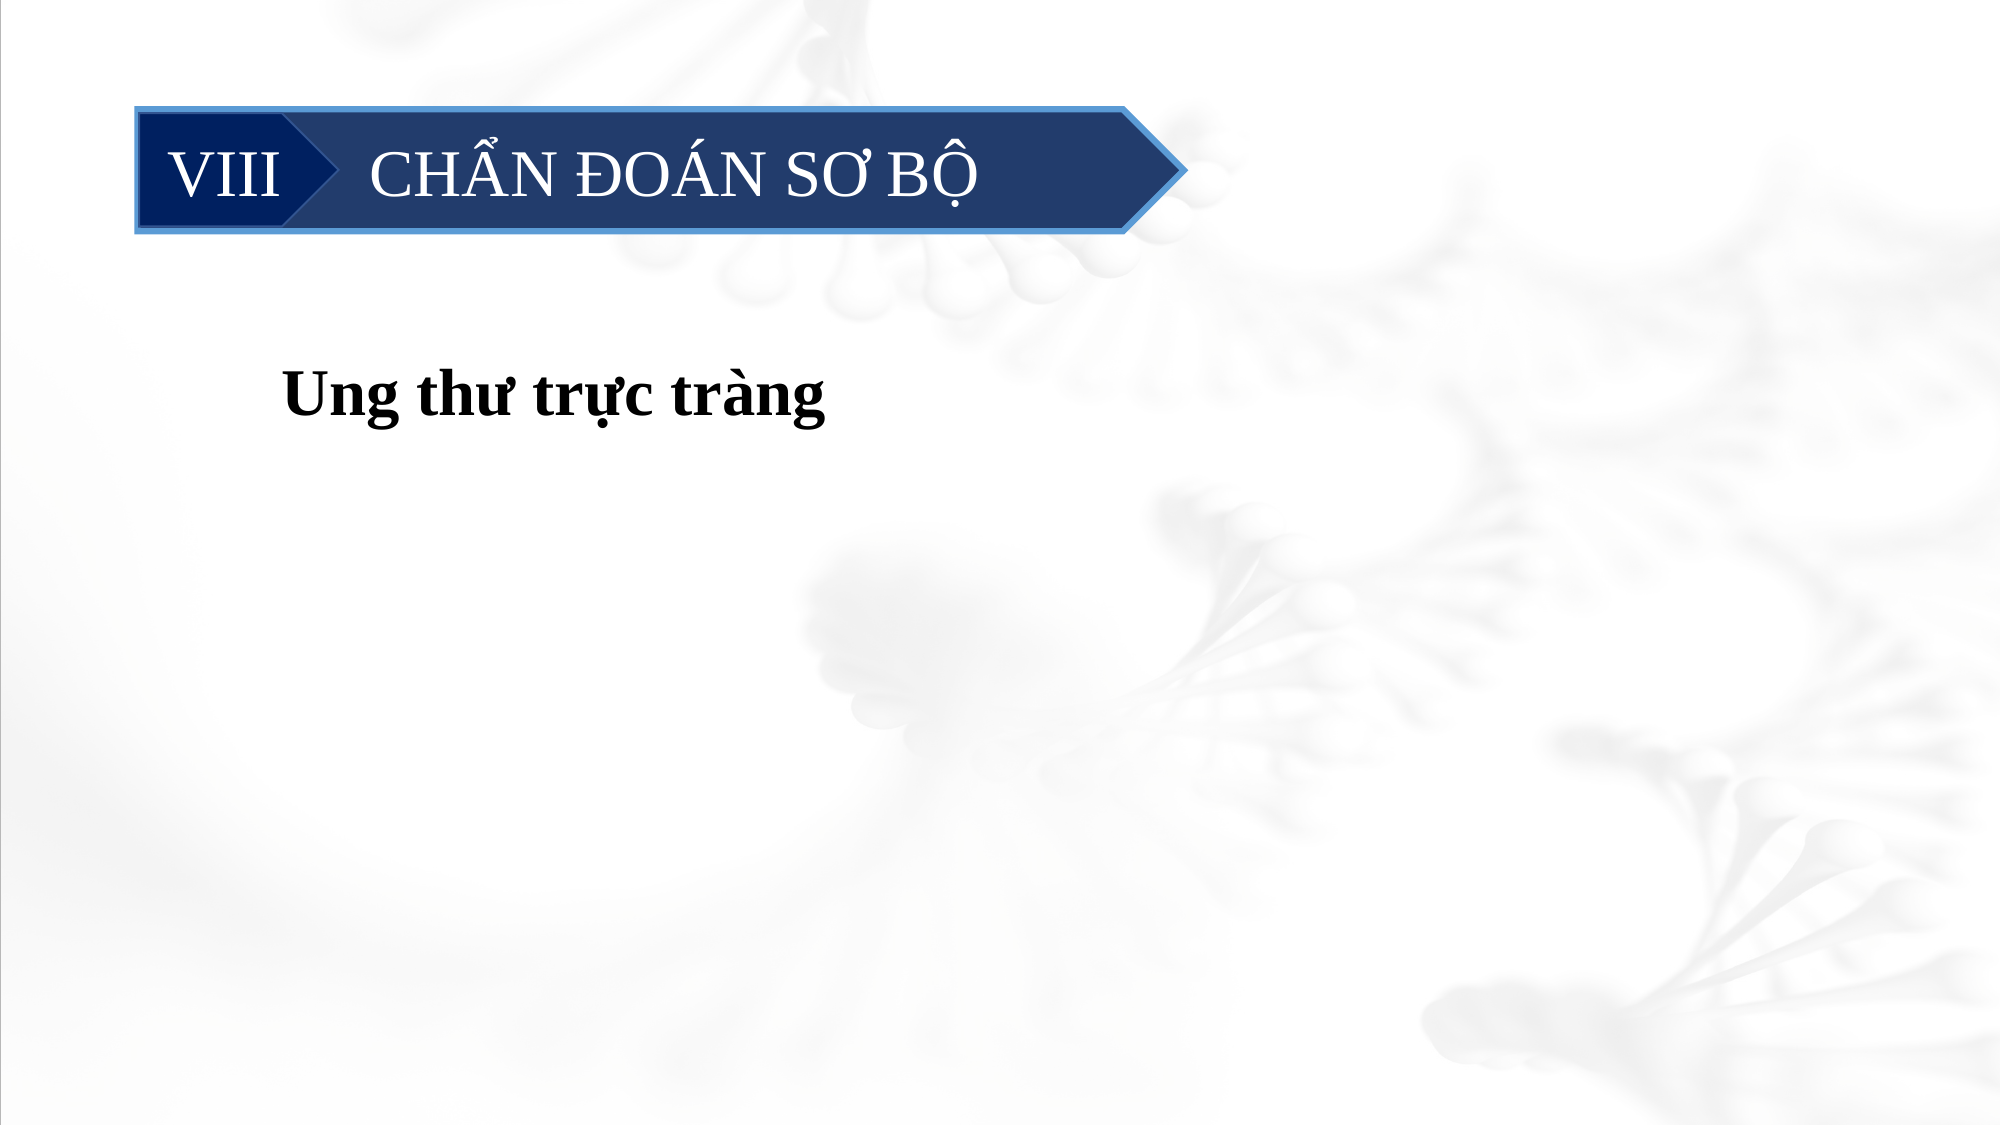

#
	    CHẨN ĐOÁN SƠ BỘ
VIII
Ung thư trực tràng